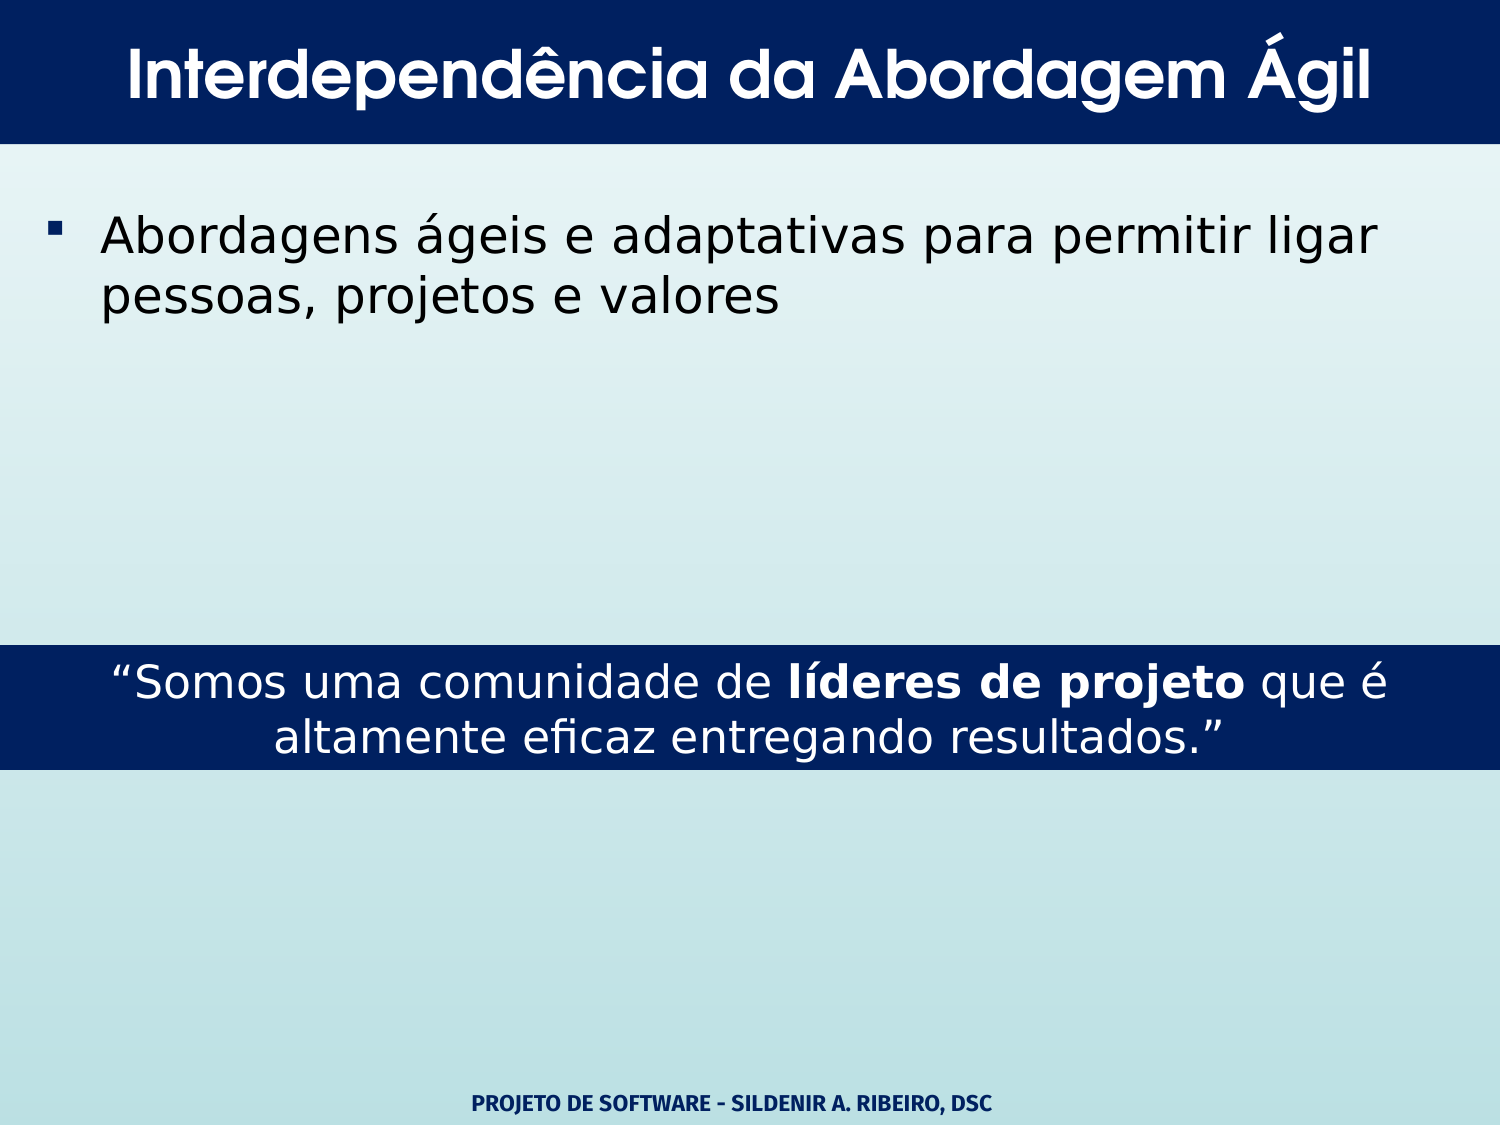

# Interdependência da Abordagem Ágil
Abordagens ágeis e adaptativas para permitir ligar pessoas, projetos e valores

“Somos uma comunidade de líderes de projeto que é altamente eficaz entregando resultados.”
Projeto de Software - Sildenir A. Ribeiro, DSc